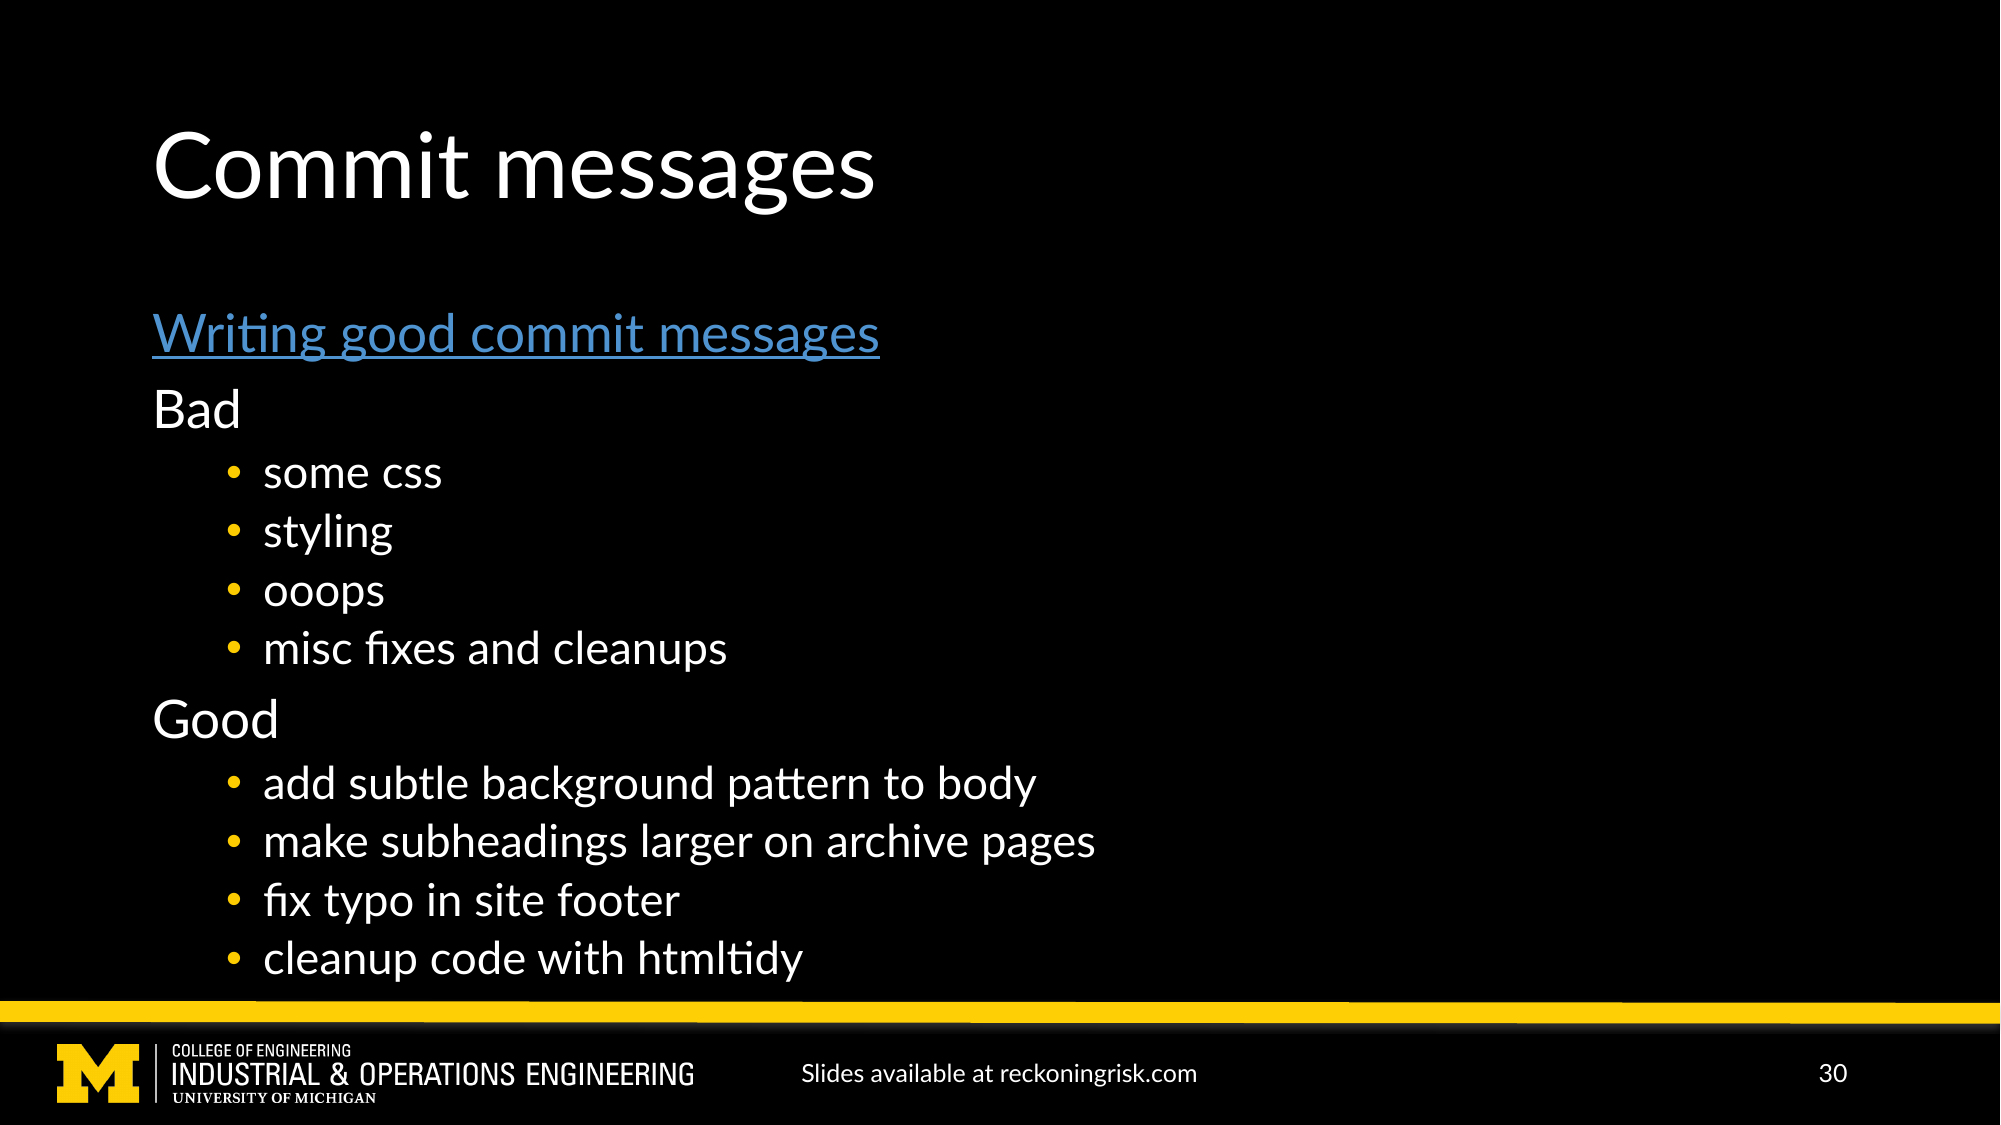

# Commit messages
Writing good commit messages
Bad
some css
styling
ooops
misc fixes and cleanups
Good
add subtle background pattern to body
make subheadings larger on archive pages
fix typo in site footer
cleanup code with htmltidy

Slides available at reckoningrisk.com
30